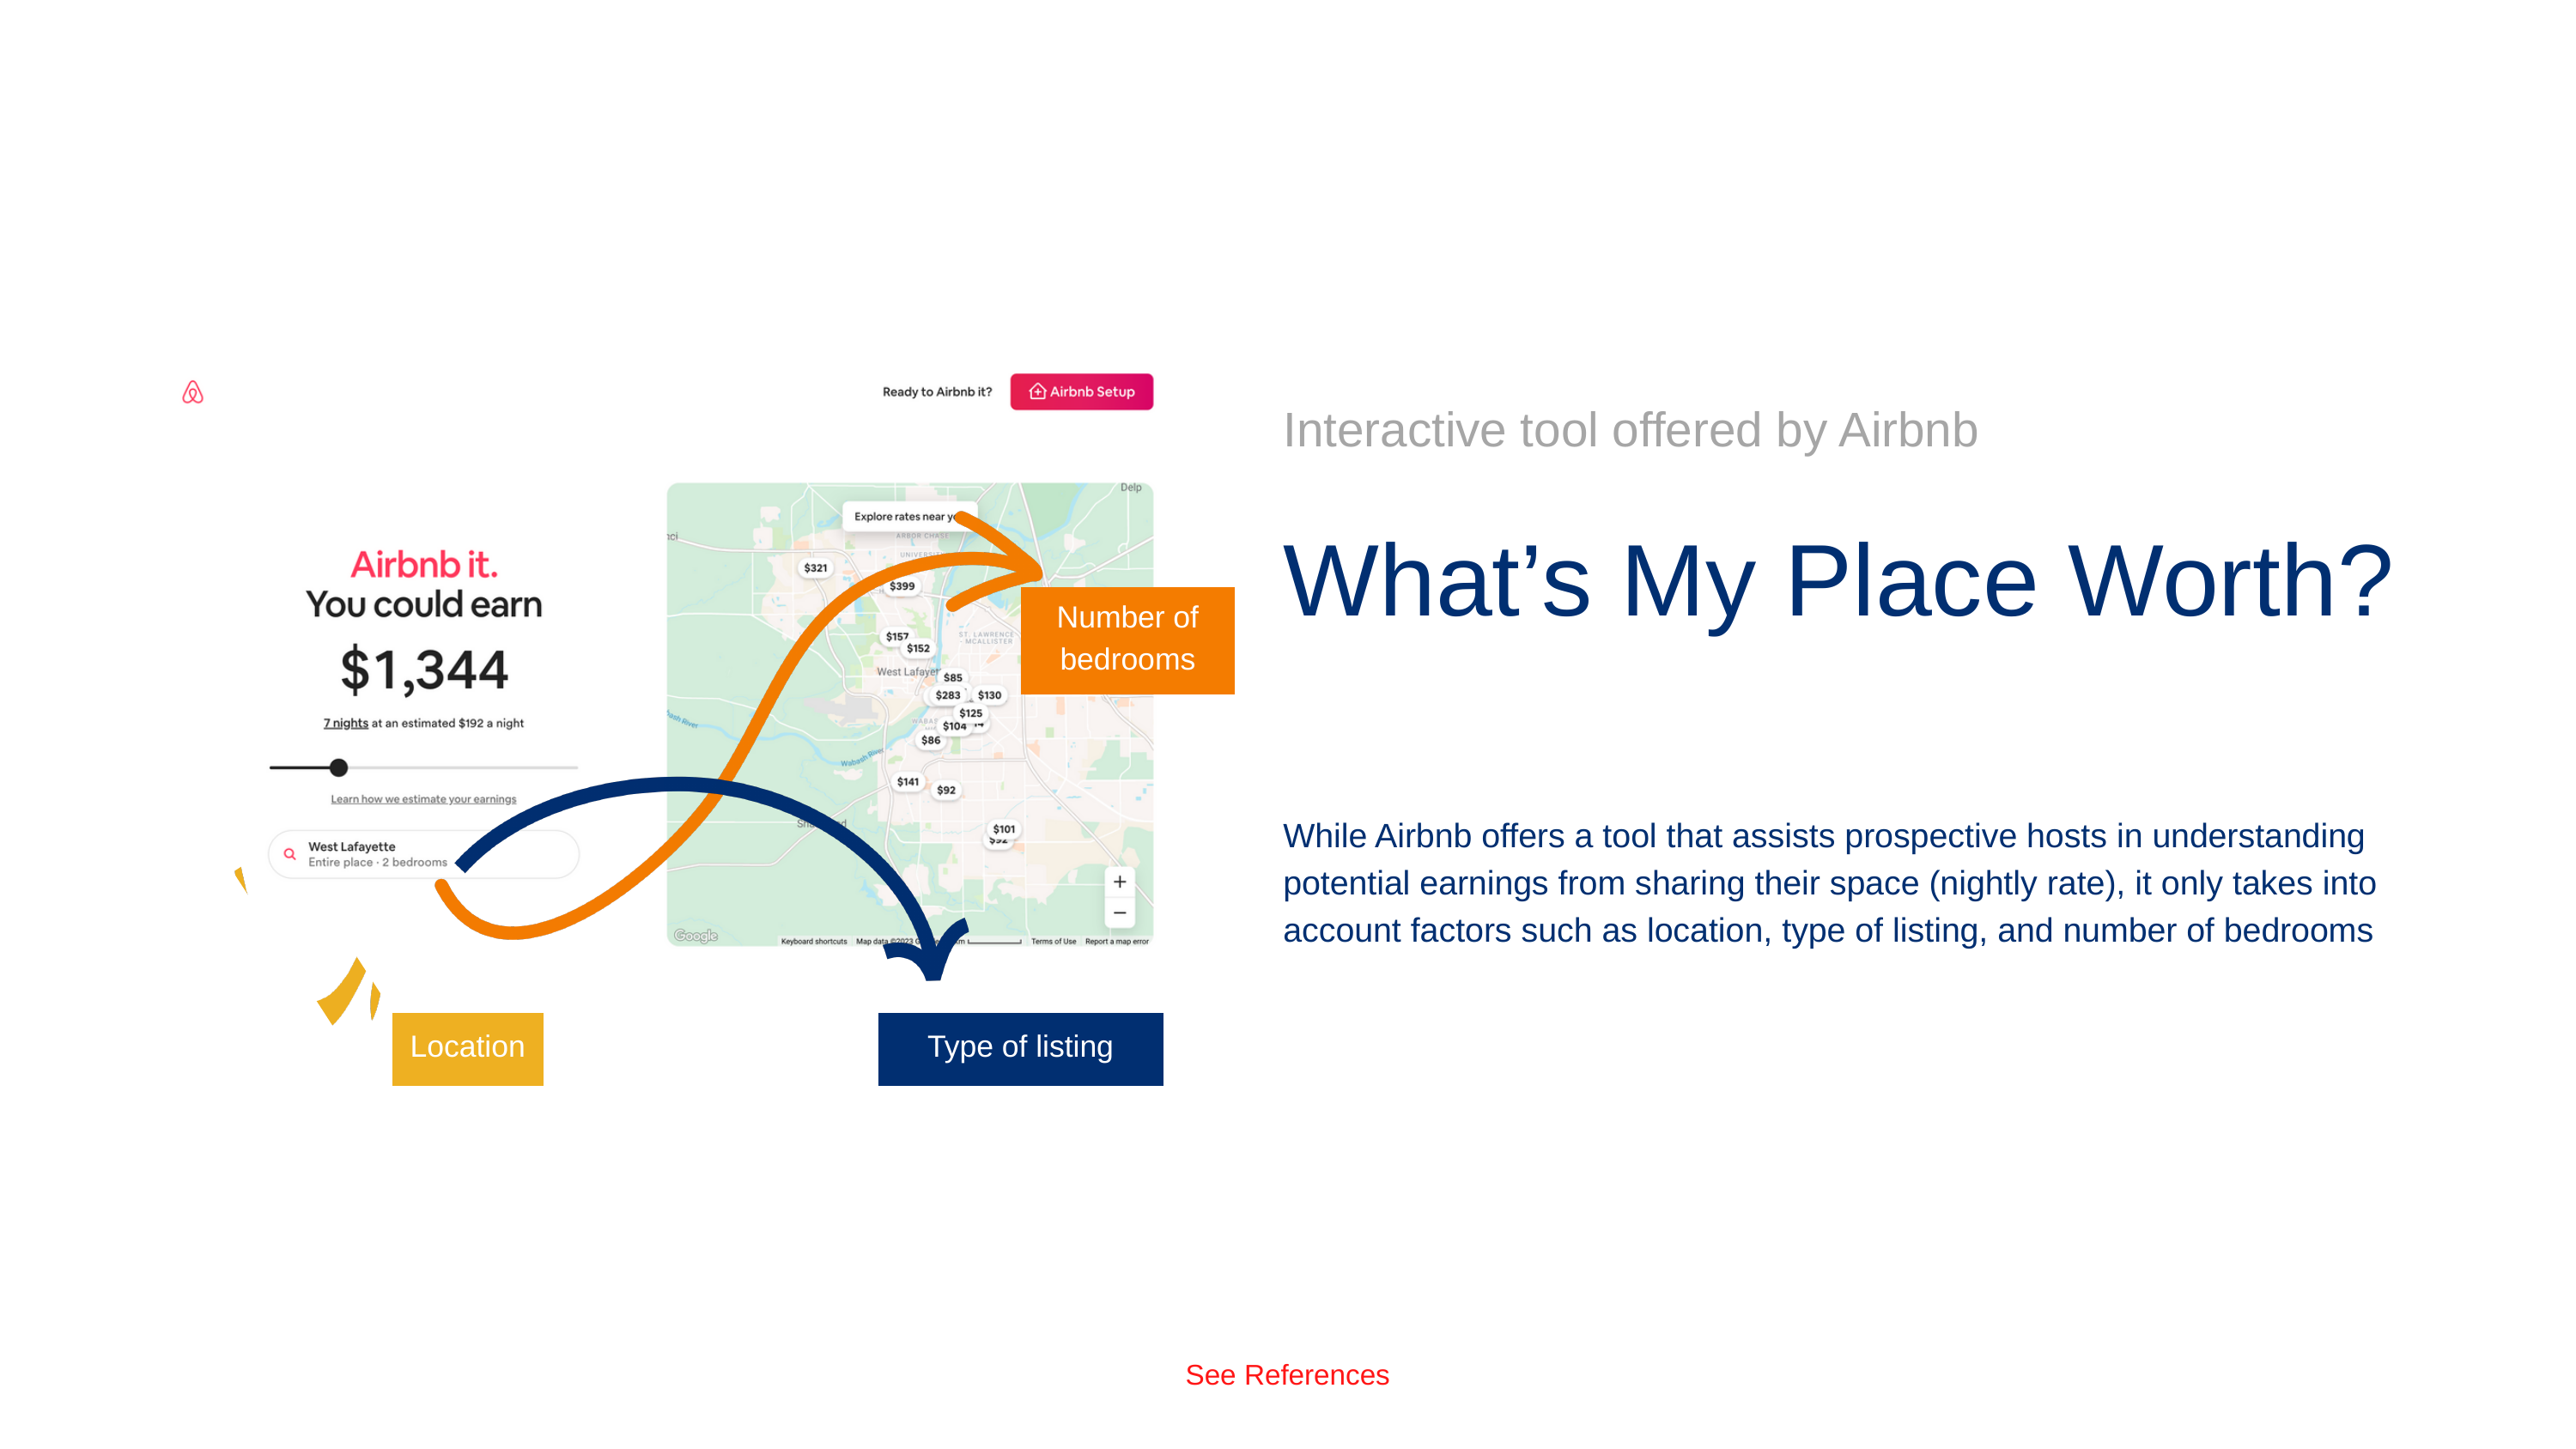

Interactive tool offered by Airbnb
What’s My Place Worth?

Number of bedrooms

While Airbnb offers a tool that assists prospective hosts in understanding potential earnings from sharing their space (nightly rate), it only takes into account factors such as location, type of listing, and number of bedrooms

Location

Type of listing
See References